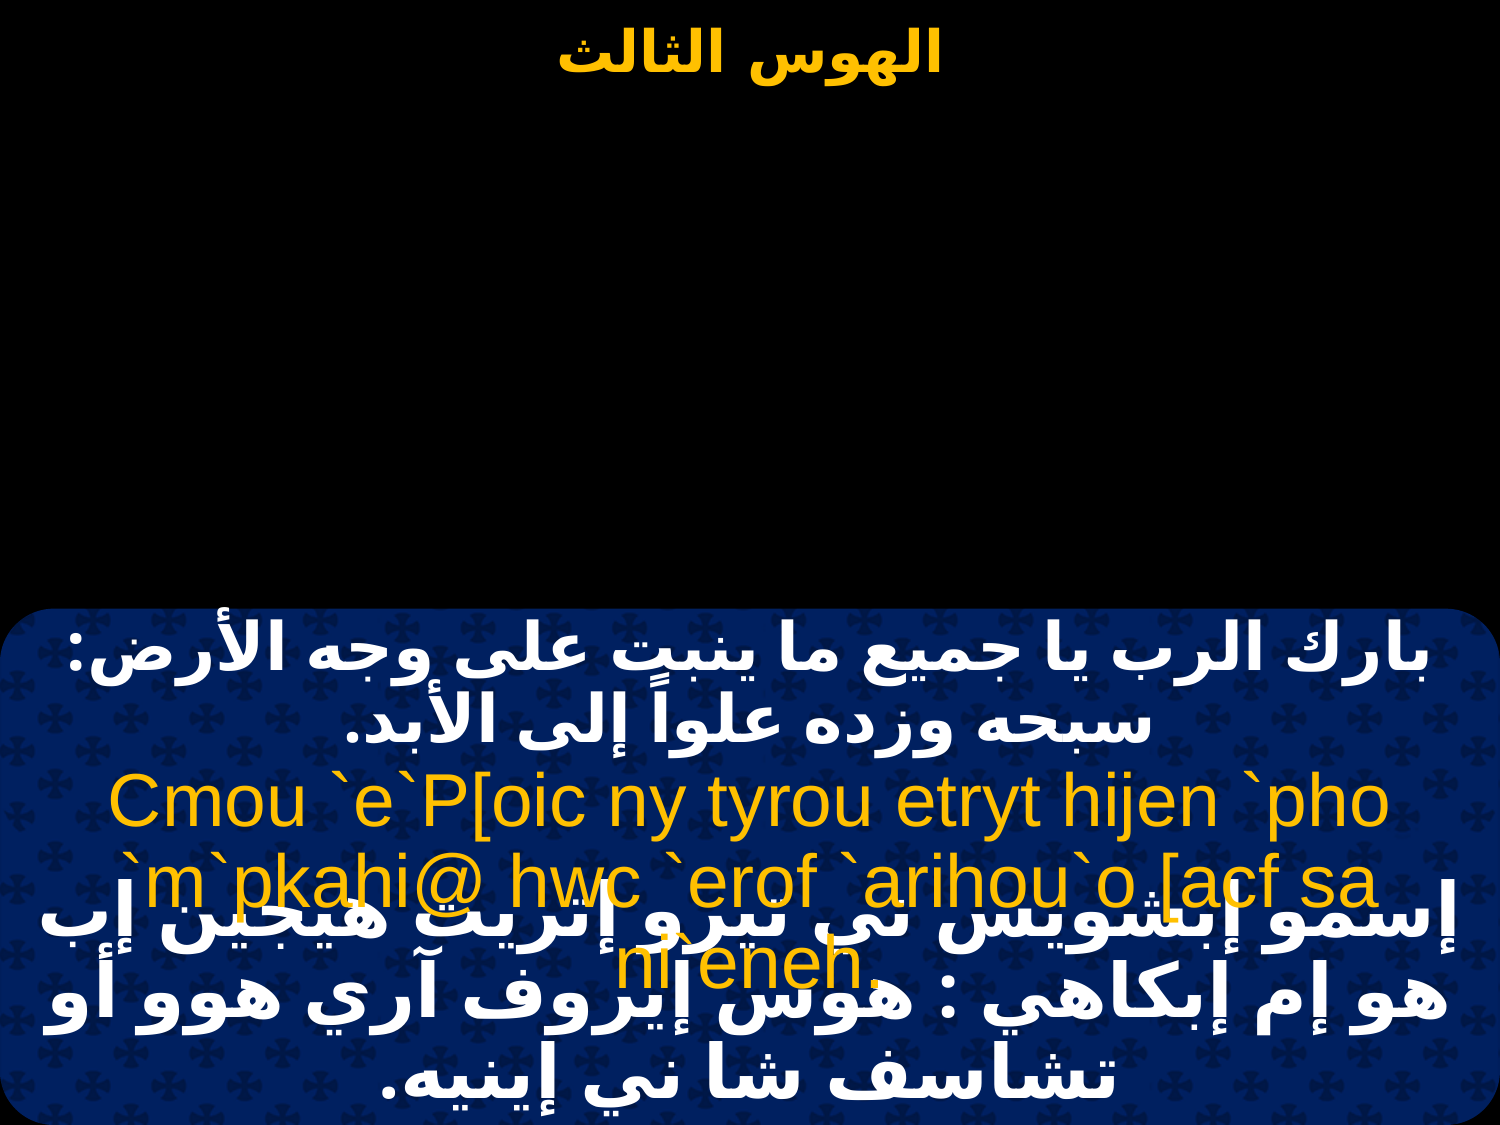

بارك الرب يا جميع ما ينبت على وجه الأرض: سبحه وزده علواً إلى الأبد.
Cmou `e`P[oic ny tyrou etryt hijen `pho `m`pkahi@ hwc `erof `arihou`o [acf sa ni`eneh.
إسمو إبشويس ني تيرو إتريت هيجين إب هو إم إبكاهي : هوس إيروف آري هوو أو تشاسف شا ني إينيه.